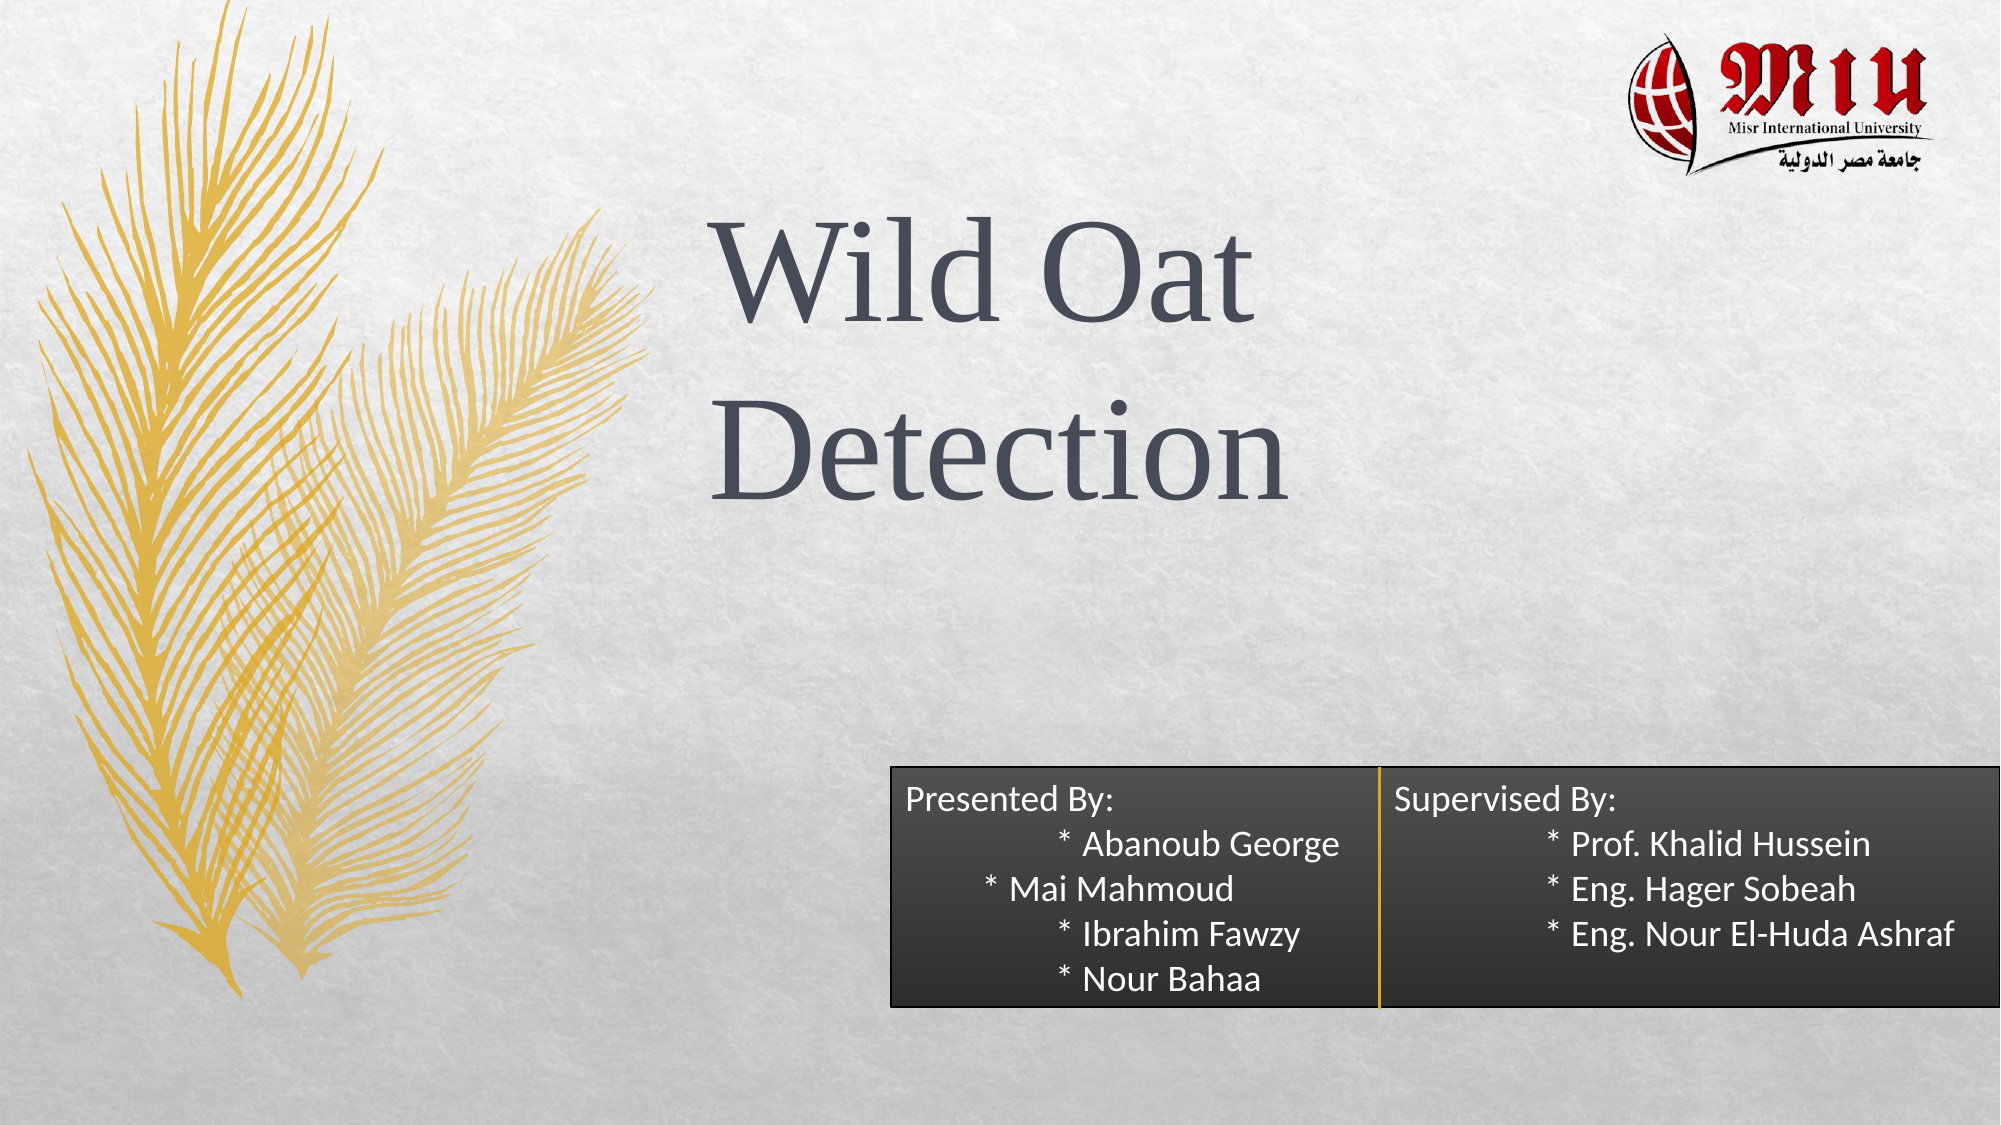

# Wild Oat Detection
Presented By:
	* Abanoub George
         * Mai Mahmoud
	* Ibrahim Fawzy
	* Nour Bahaa
Supervised By:
	* Prof. Khalid Hussein
	* Eng. Hager Sobeah
	* Eng. Nour El-Huda Ashraf